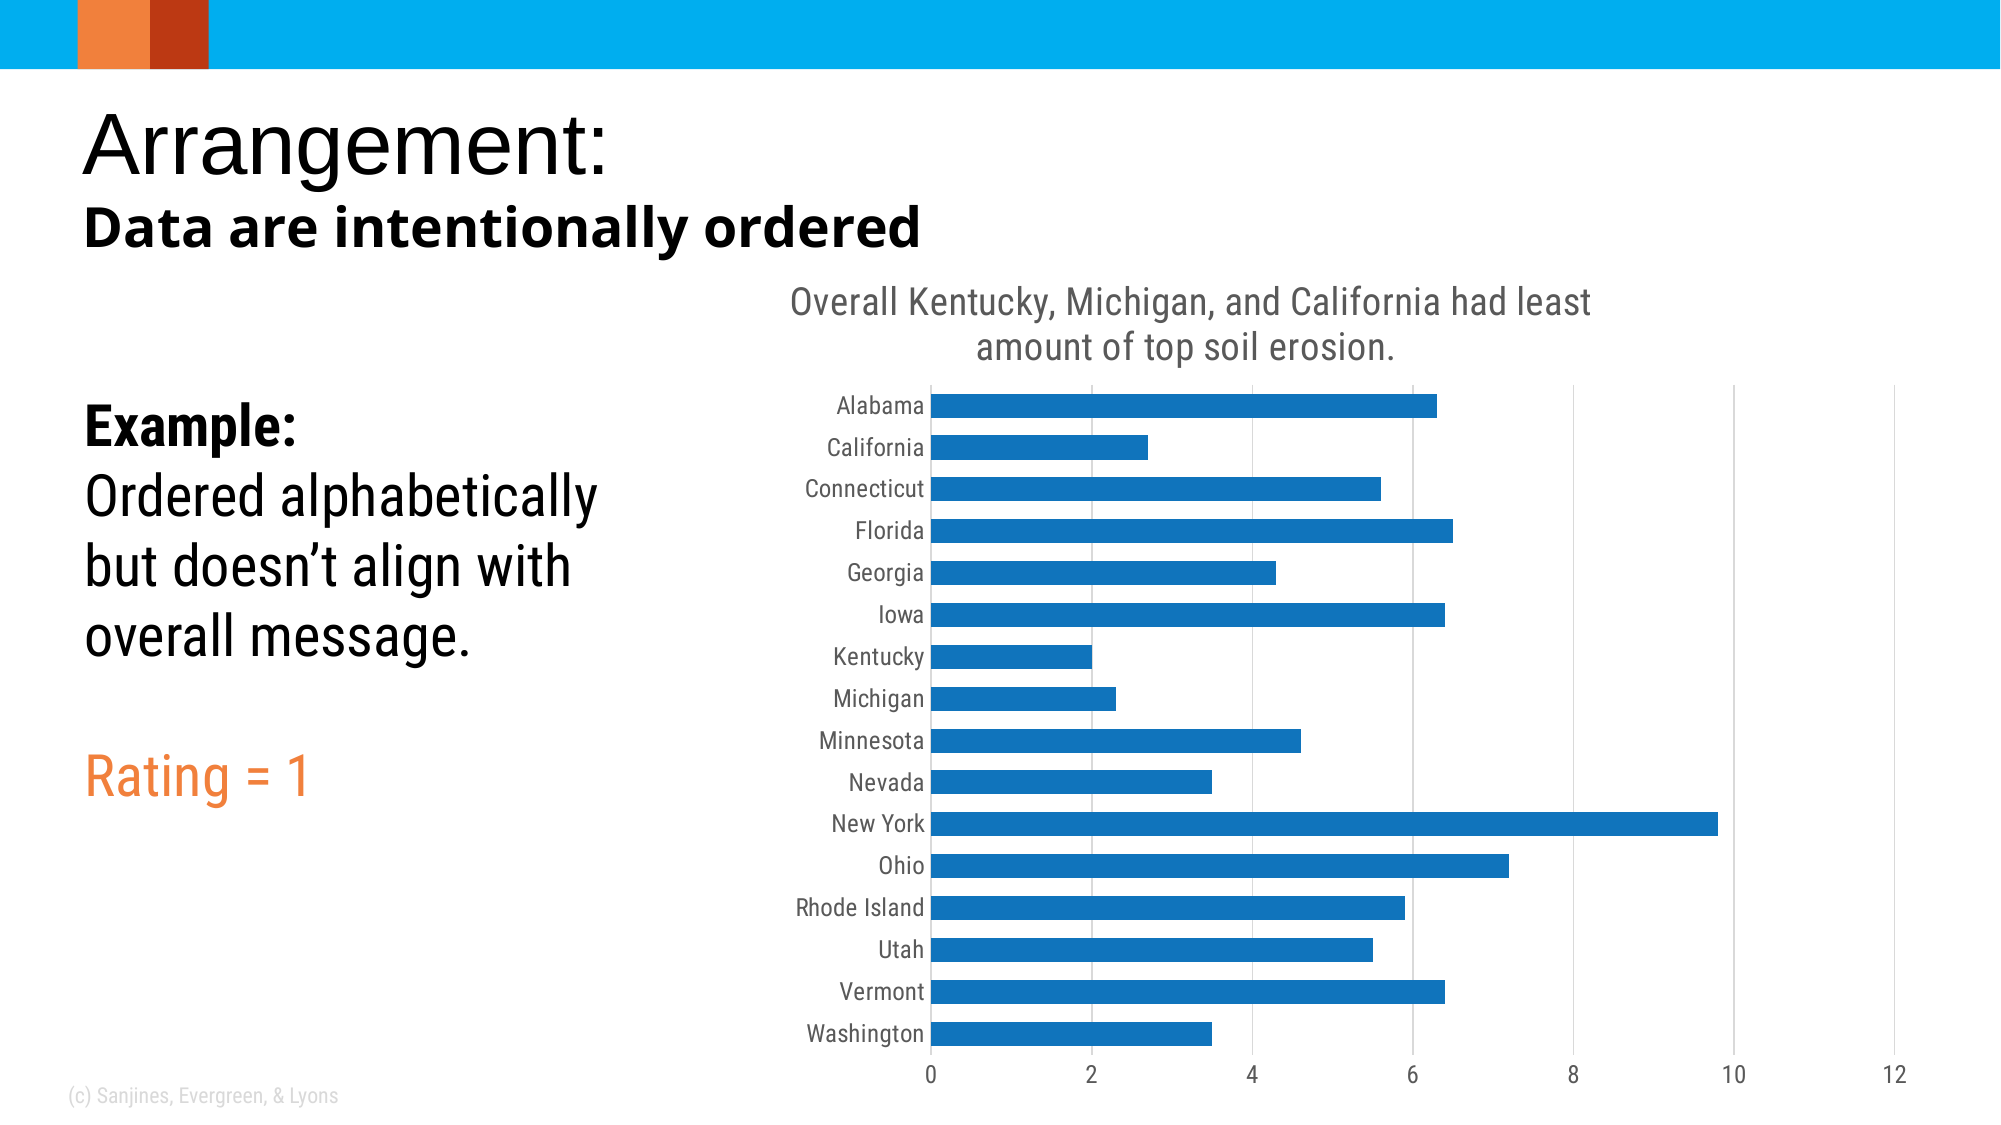

Arrangement:
Data are intentionally ordered

### Chart: Overall Kentucky, Michigan, and California had least amount of top soil erosion.

| Category | Series 1 |
|---|---|
| Alabama | 6.3 |
| California | 2.7 |
| Connecticut | 5.6 |
| Florida | 6.5 |
| Georgia | 4.3 |
| Iowa | 6.4 |
| Kentucky | 2.0 |
| Michigan | 2.3 |
| Minnesota | 4.6 |
| Nevada | 3.5 |
| New York | 9.8 |
| Ohio | 7.2 |
| Rhode Island | 5.9 |
| Utah | 5.5 |
| Vermont | 6.4 |
| Washington | 3.5 |
Example:
Ordered alphabetically but doesn’t align with overall message.

Rating = 1
(c) Sanjines, Evergreen, & Lyons